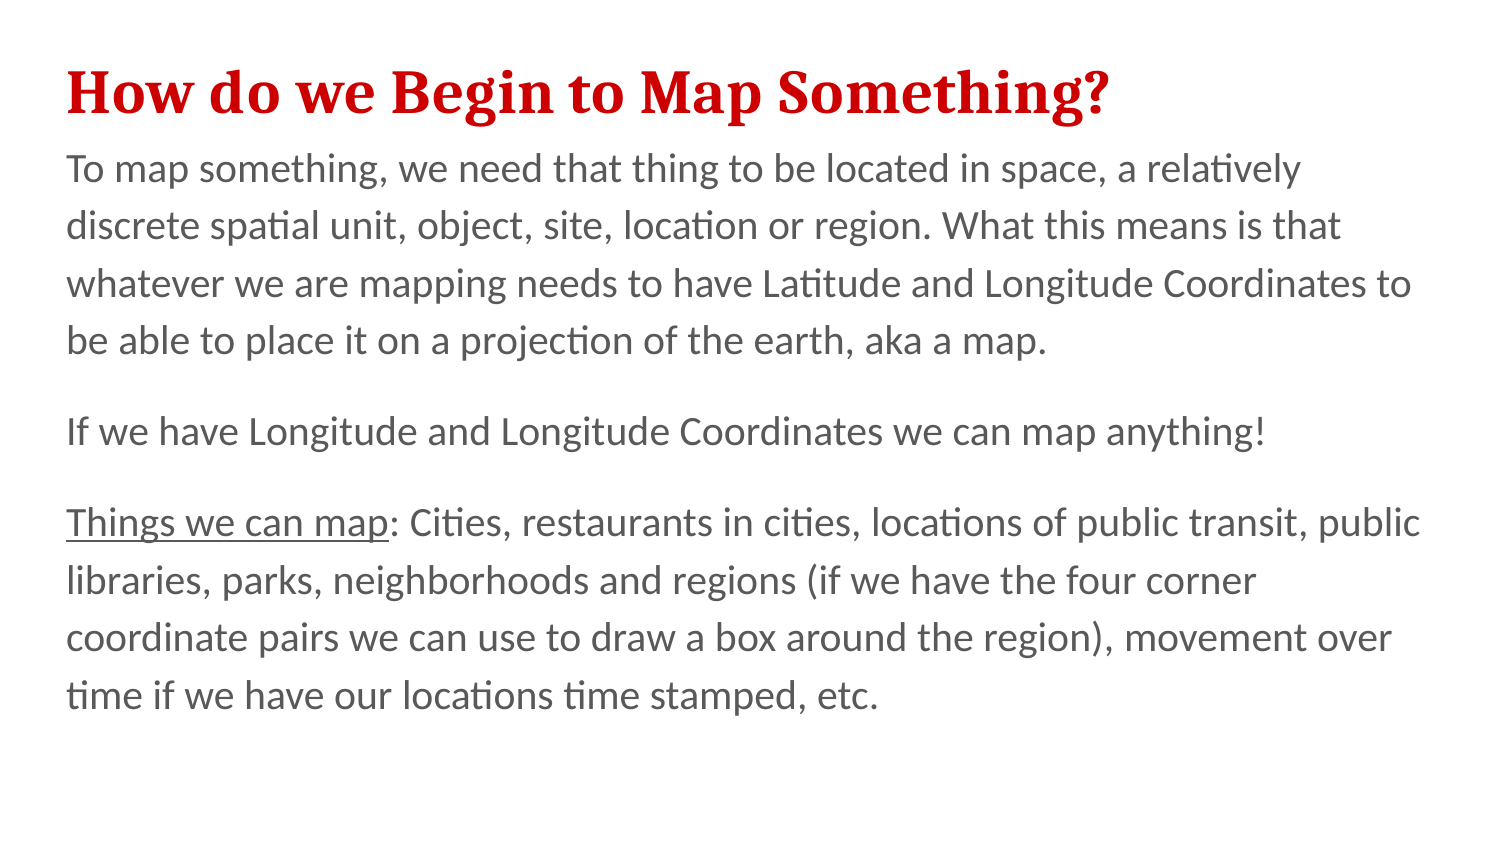

# How do we Begin to Map Something?
To map something, we need that thing to be located in space, a relatively discrete spatial unit, object, site, location or region. What this means is that whatever we are mapping needs to have Latitude and Longitude Coordinates to be able to place it on a projection of the earth, aka a map.
If we have Longitude and Longitude Coordinates we can map anything!
Things we can map: Cities, restaurants in cities, locations of public transit, public libraries, parks, neighborhoods and regions (if we have the four corner coordinate pairs we can use to draw a box around the region), movement over time if we have our locations time stamped, etc.